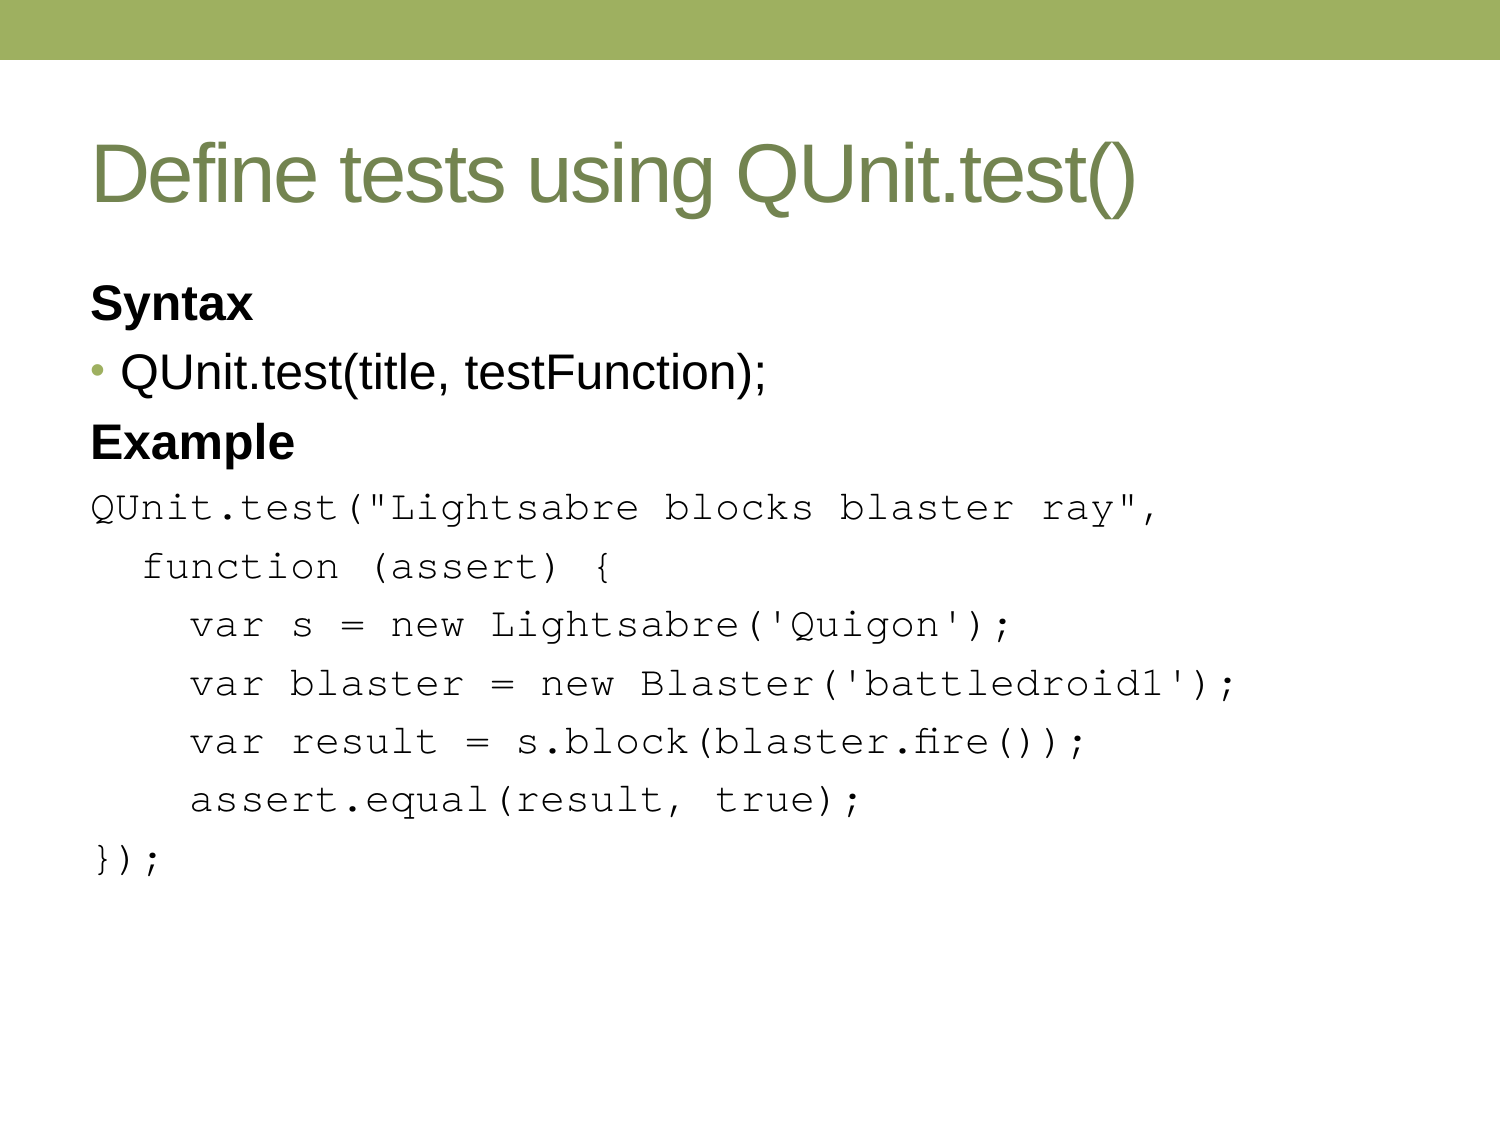

# Define tests using QUnit.test()
Syntax
QUnit.test(title, testFunction);
Example
QUnit.test("Lightsabre blocks blaster ray",
  function (assert) {
    var s = new Lightsabre('Quigon');
    var blaster = new Blaster('battledroid1');
    var result = s.block(blaster.fire());
    assert.equal(result, true);
});